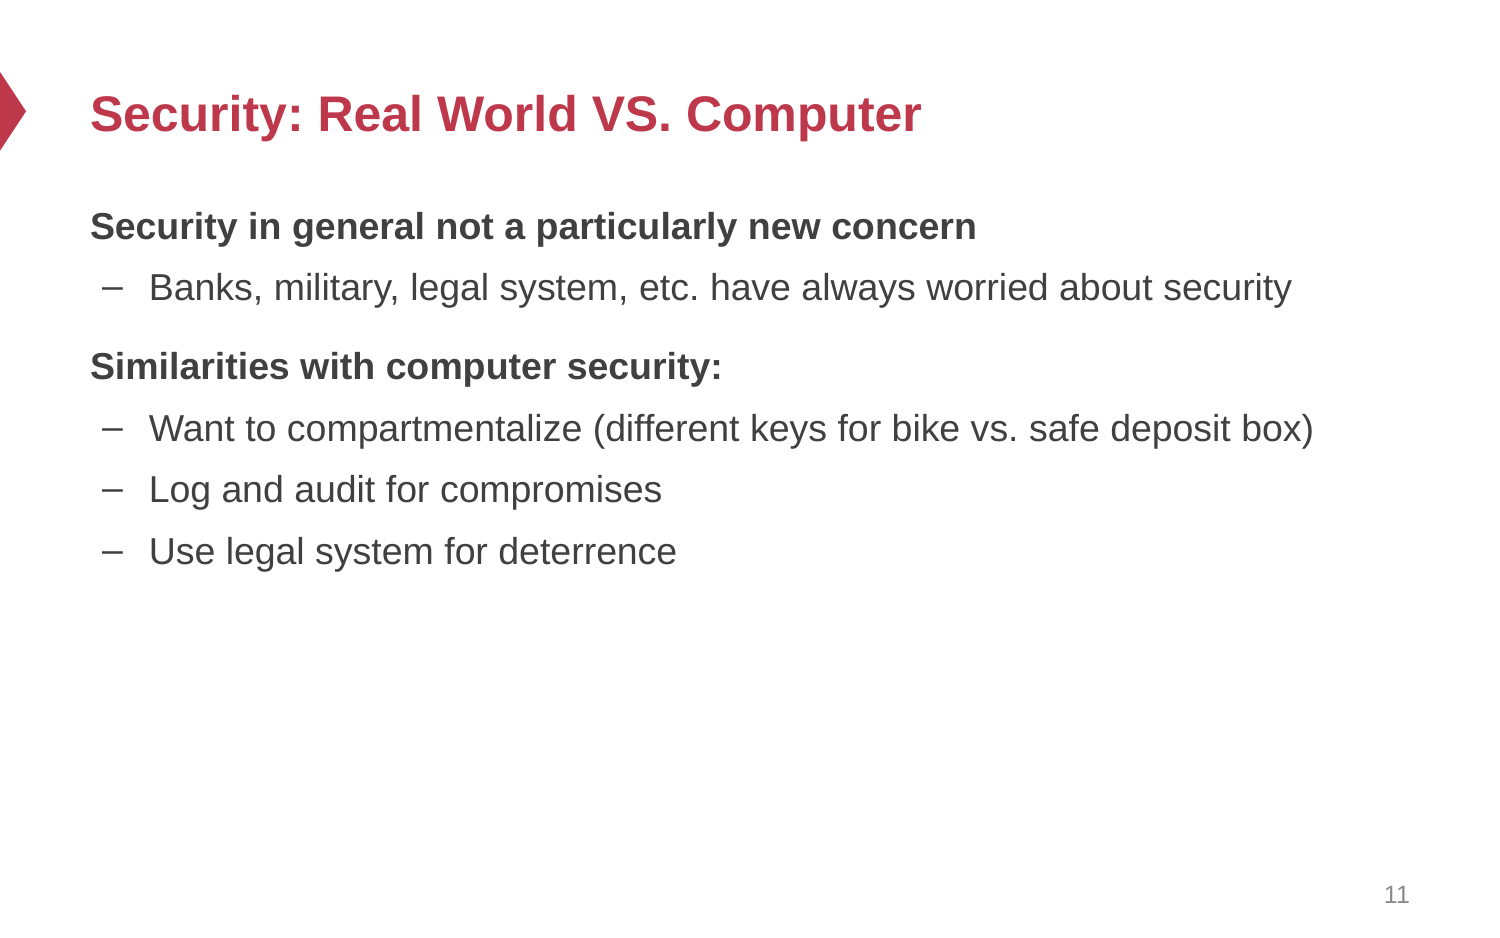

# Security: Real World VS. Computer
Security in general not a particularly new concern
Banks, military, legal system, etc. have always worried about security
Similarities with computer security:
Want to compartmentalize (different keys for bike vs. safe deposit box)
Log and audit for compromises
Use legal system for deterrence

11